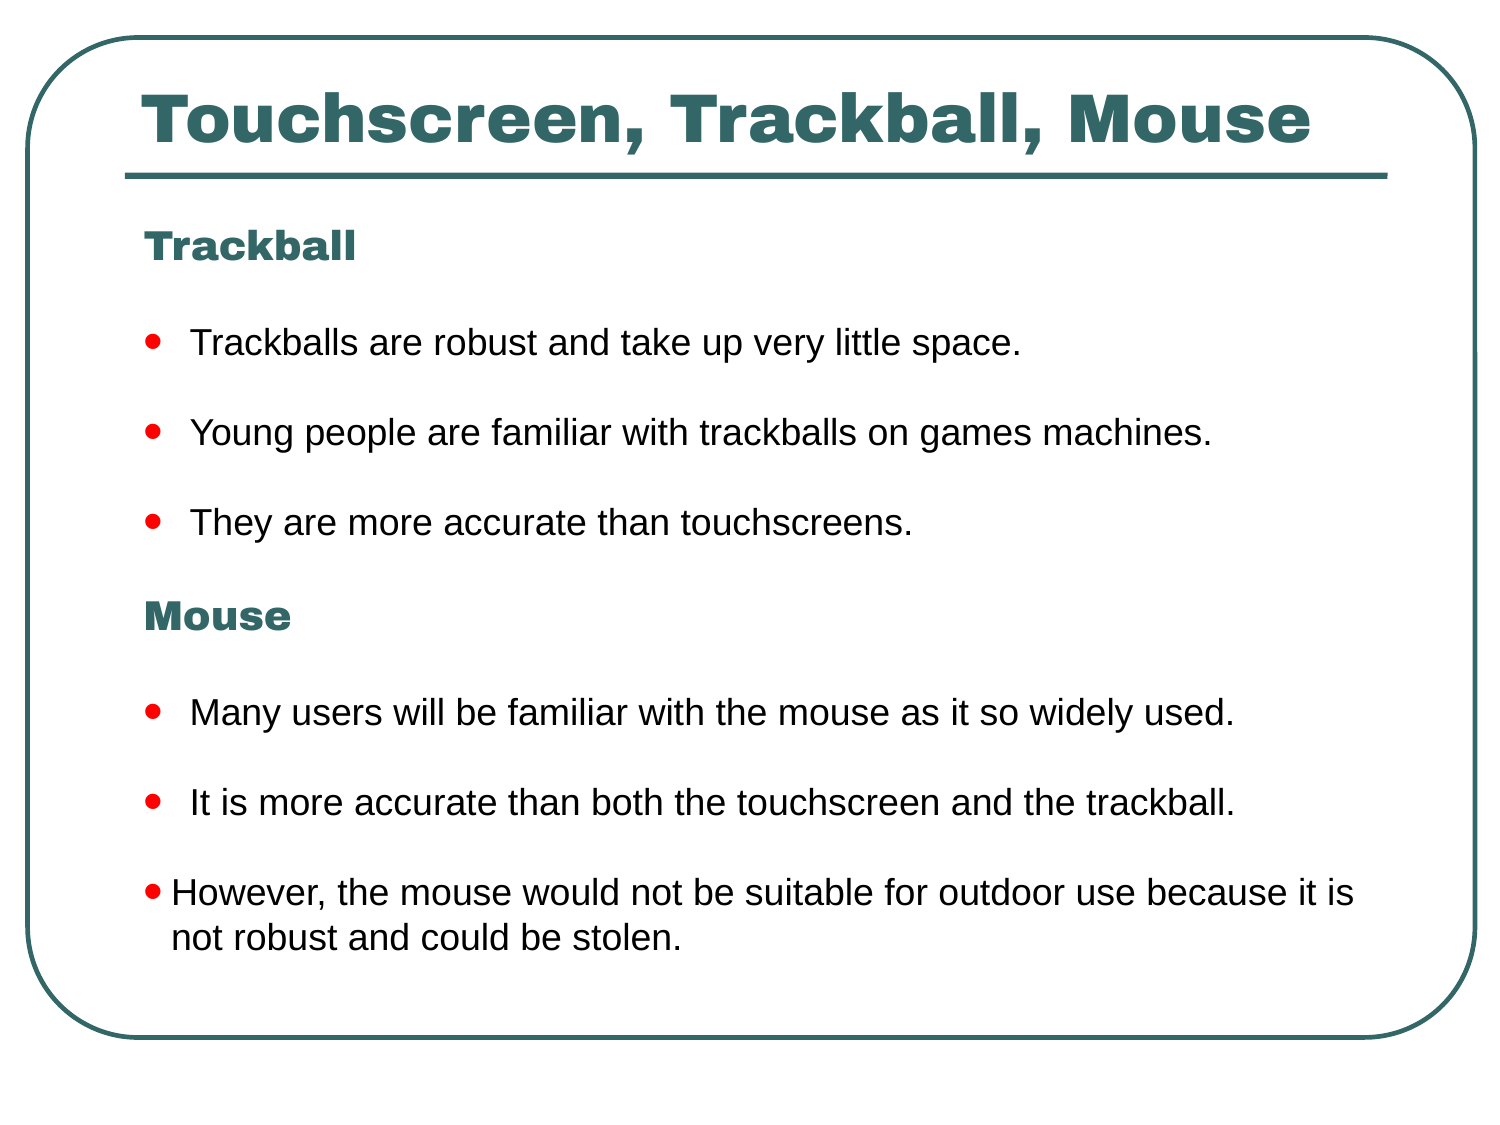

# Touchscreen, Trackball, Mouse
Trackball

 Trackballs are robust and take up very little space.

 Young people are familiar with trackballs on games machines.

 They are more accurate than touchscreens.

Mouse

 Many users will be familiar with the mouse as it so widely used.

 It is more accurate than both the touchscreen and the trackball.

However, the mouse would not be suitable for outdoor use because it is not robust and could be stolen.